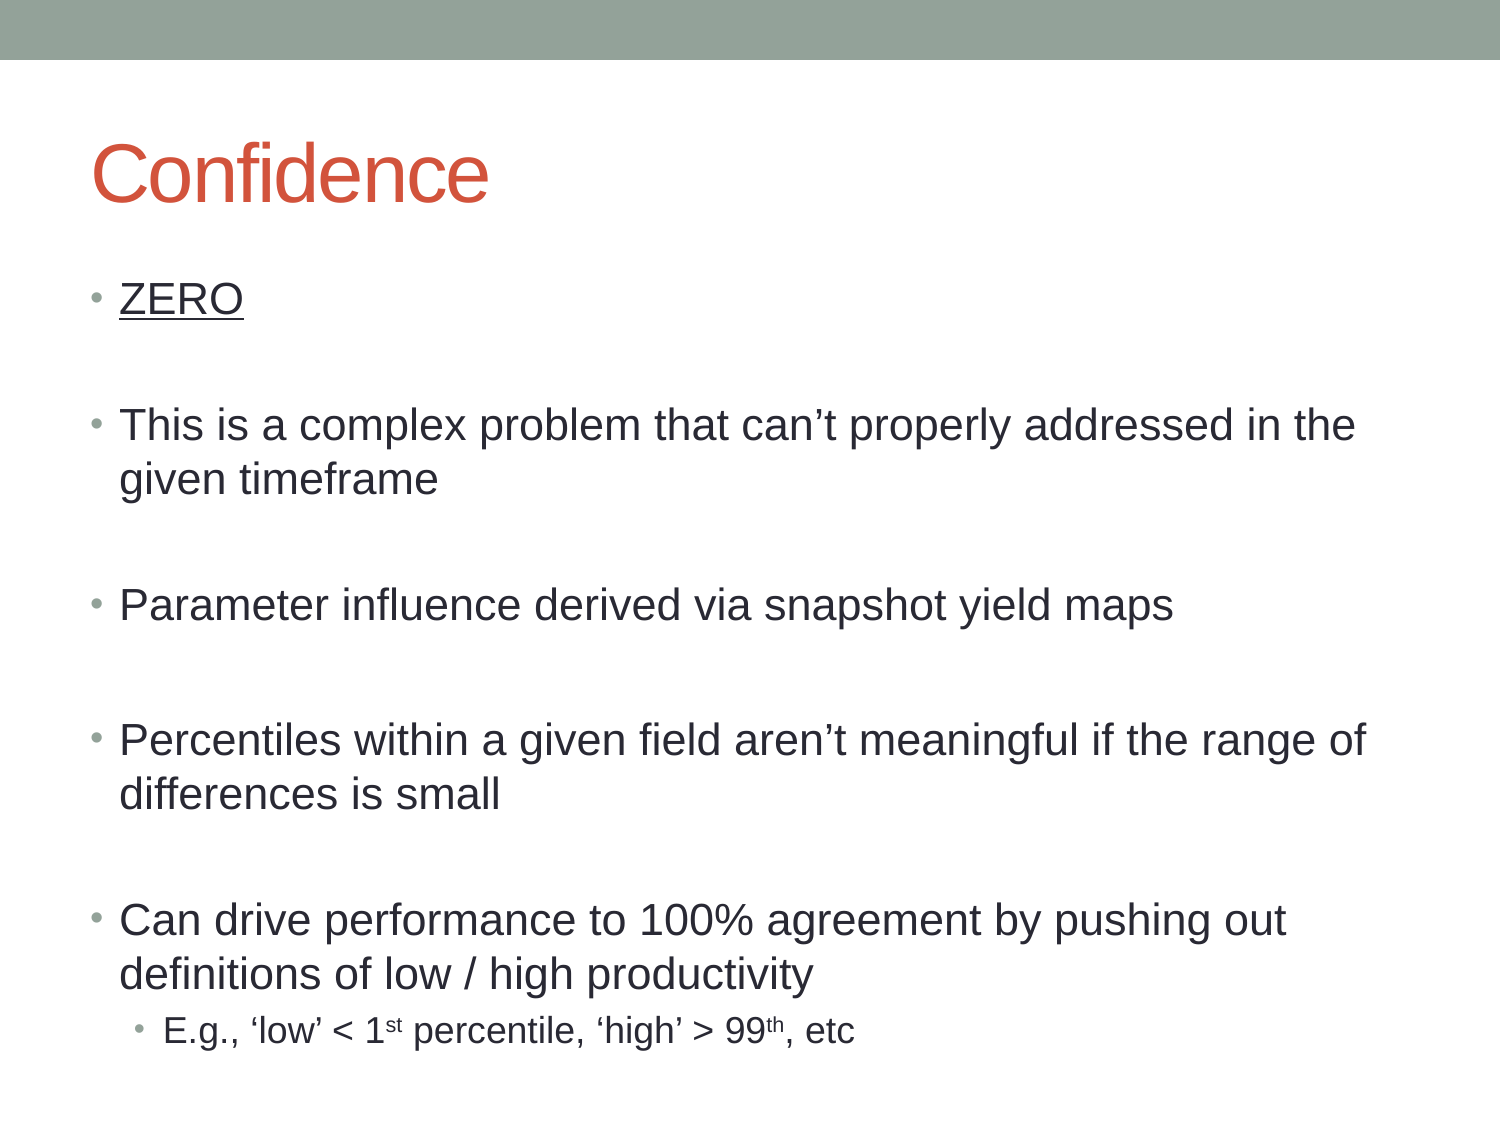

# Confidence
ZERO

This is a complex problem that can’t properly addressed in the given timeframe

Parameter influence derived via snapshot yield maps

Percentiles within a given field aren’t meaningful if the range of differences is small

Can drive performance to 100% agreement by pushing out definitions of low / high productivity
E.g., ‘low’ < 1st percentile, ‘high’ > 99th, etc